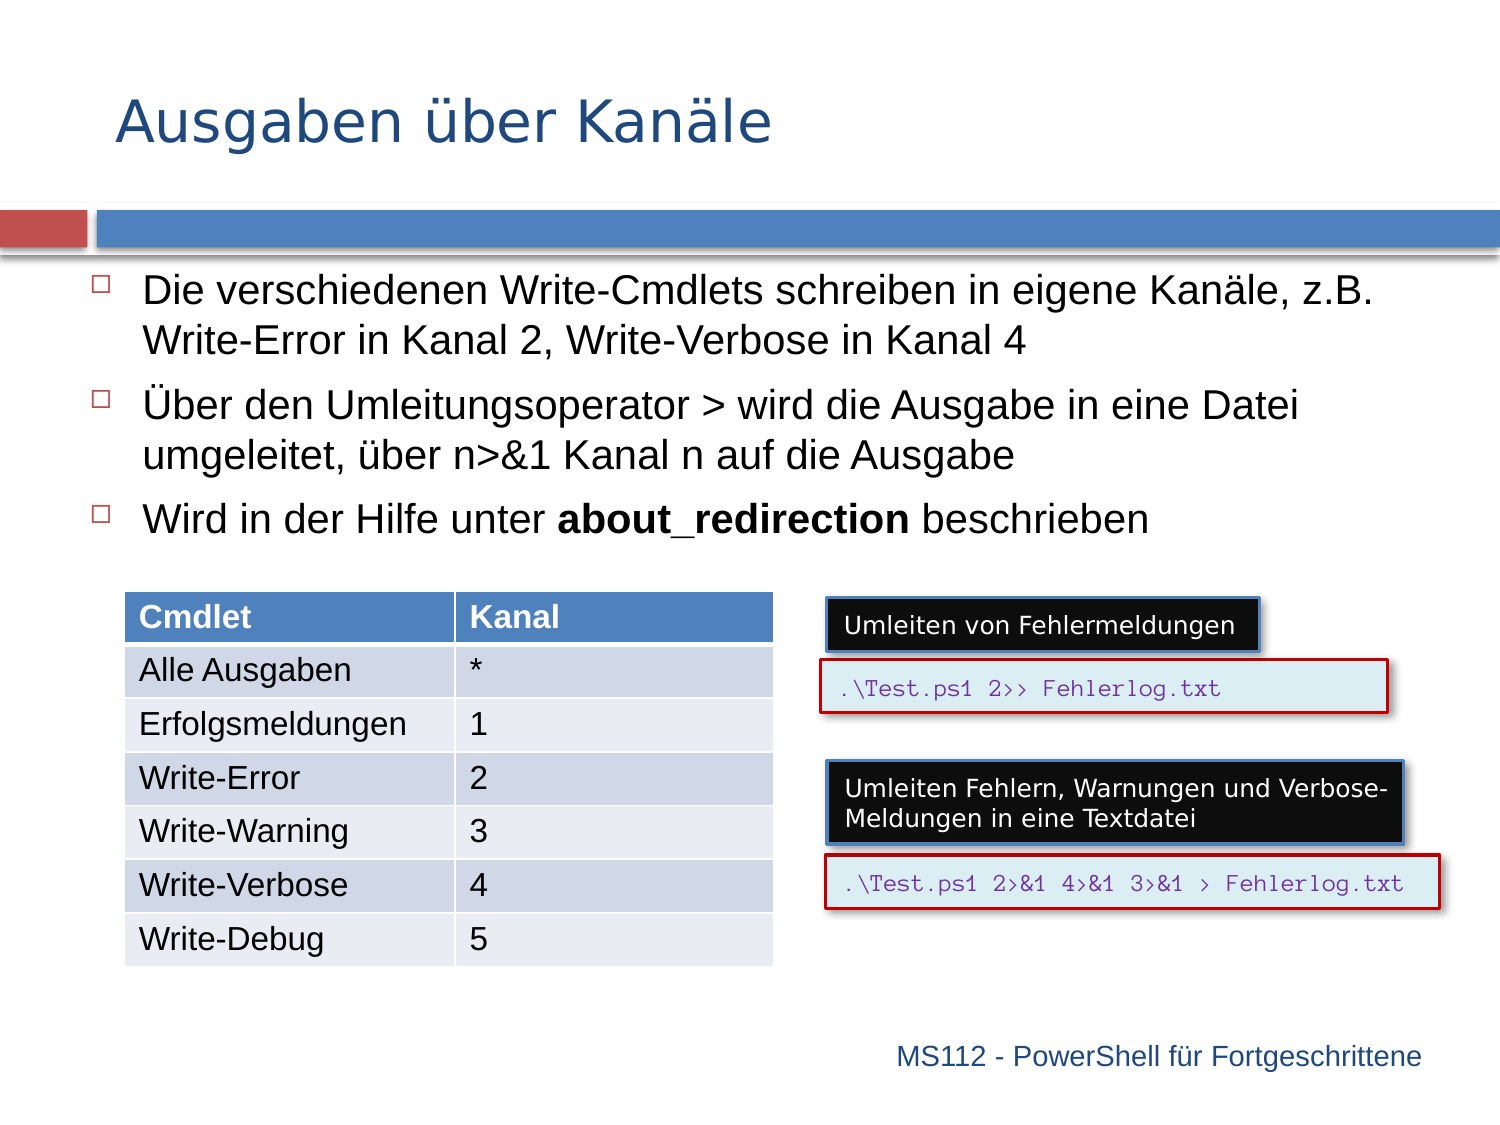

# Ausgaben über Kanäle
Die verschiedenen Write-Cmdlets schreiben in eigene Kanäle, z.B. Write-Error in Kanal 2, Write-Verbose in Kanal 4
Über den Umleitungsoperator > wird die Ausgabe in eine Datei umgeleitet, über n>&1 Kanal n auf die Ausgabe
Wird in der Hilfe unter about_redirection beschrieben
| Cmdlet | Kanal |
| --- | --- |
| Alle Ausgaben | \* |
| Erfolgsmeldungen | 1 |
| Write-Error | 2 |
| Write-Warning | 3 |
| Write-Verbose | 4 |
| Write-Debug | 5 |
Umleiten von Fehlermeldungen
.\Test.ps1 2>> Fehlerlog.txt
Umleiten Fehlern, Warnungen und Verbose-
Meldungen in eine Textdatei
.\Test.ps1 2>&1 4>&1 3>&1 > Fehlerlog.txt
MS112 - PowerShell für Fortgeschrittene